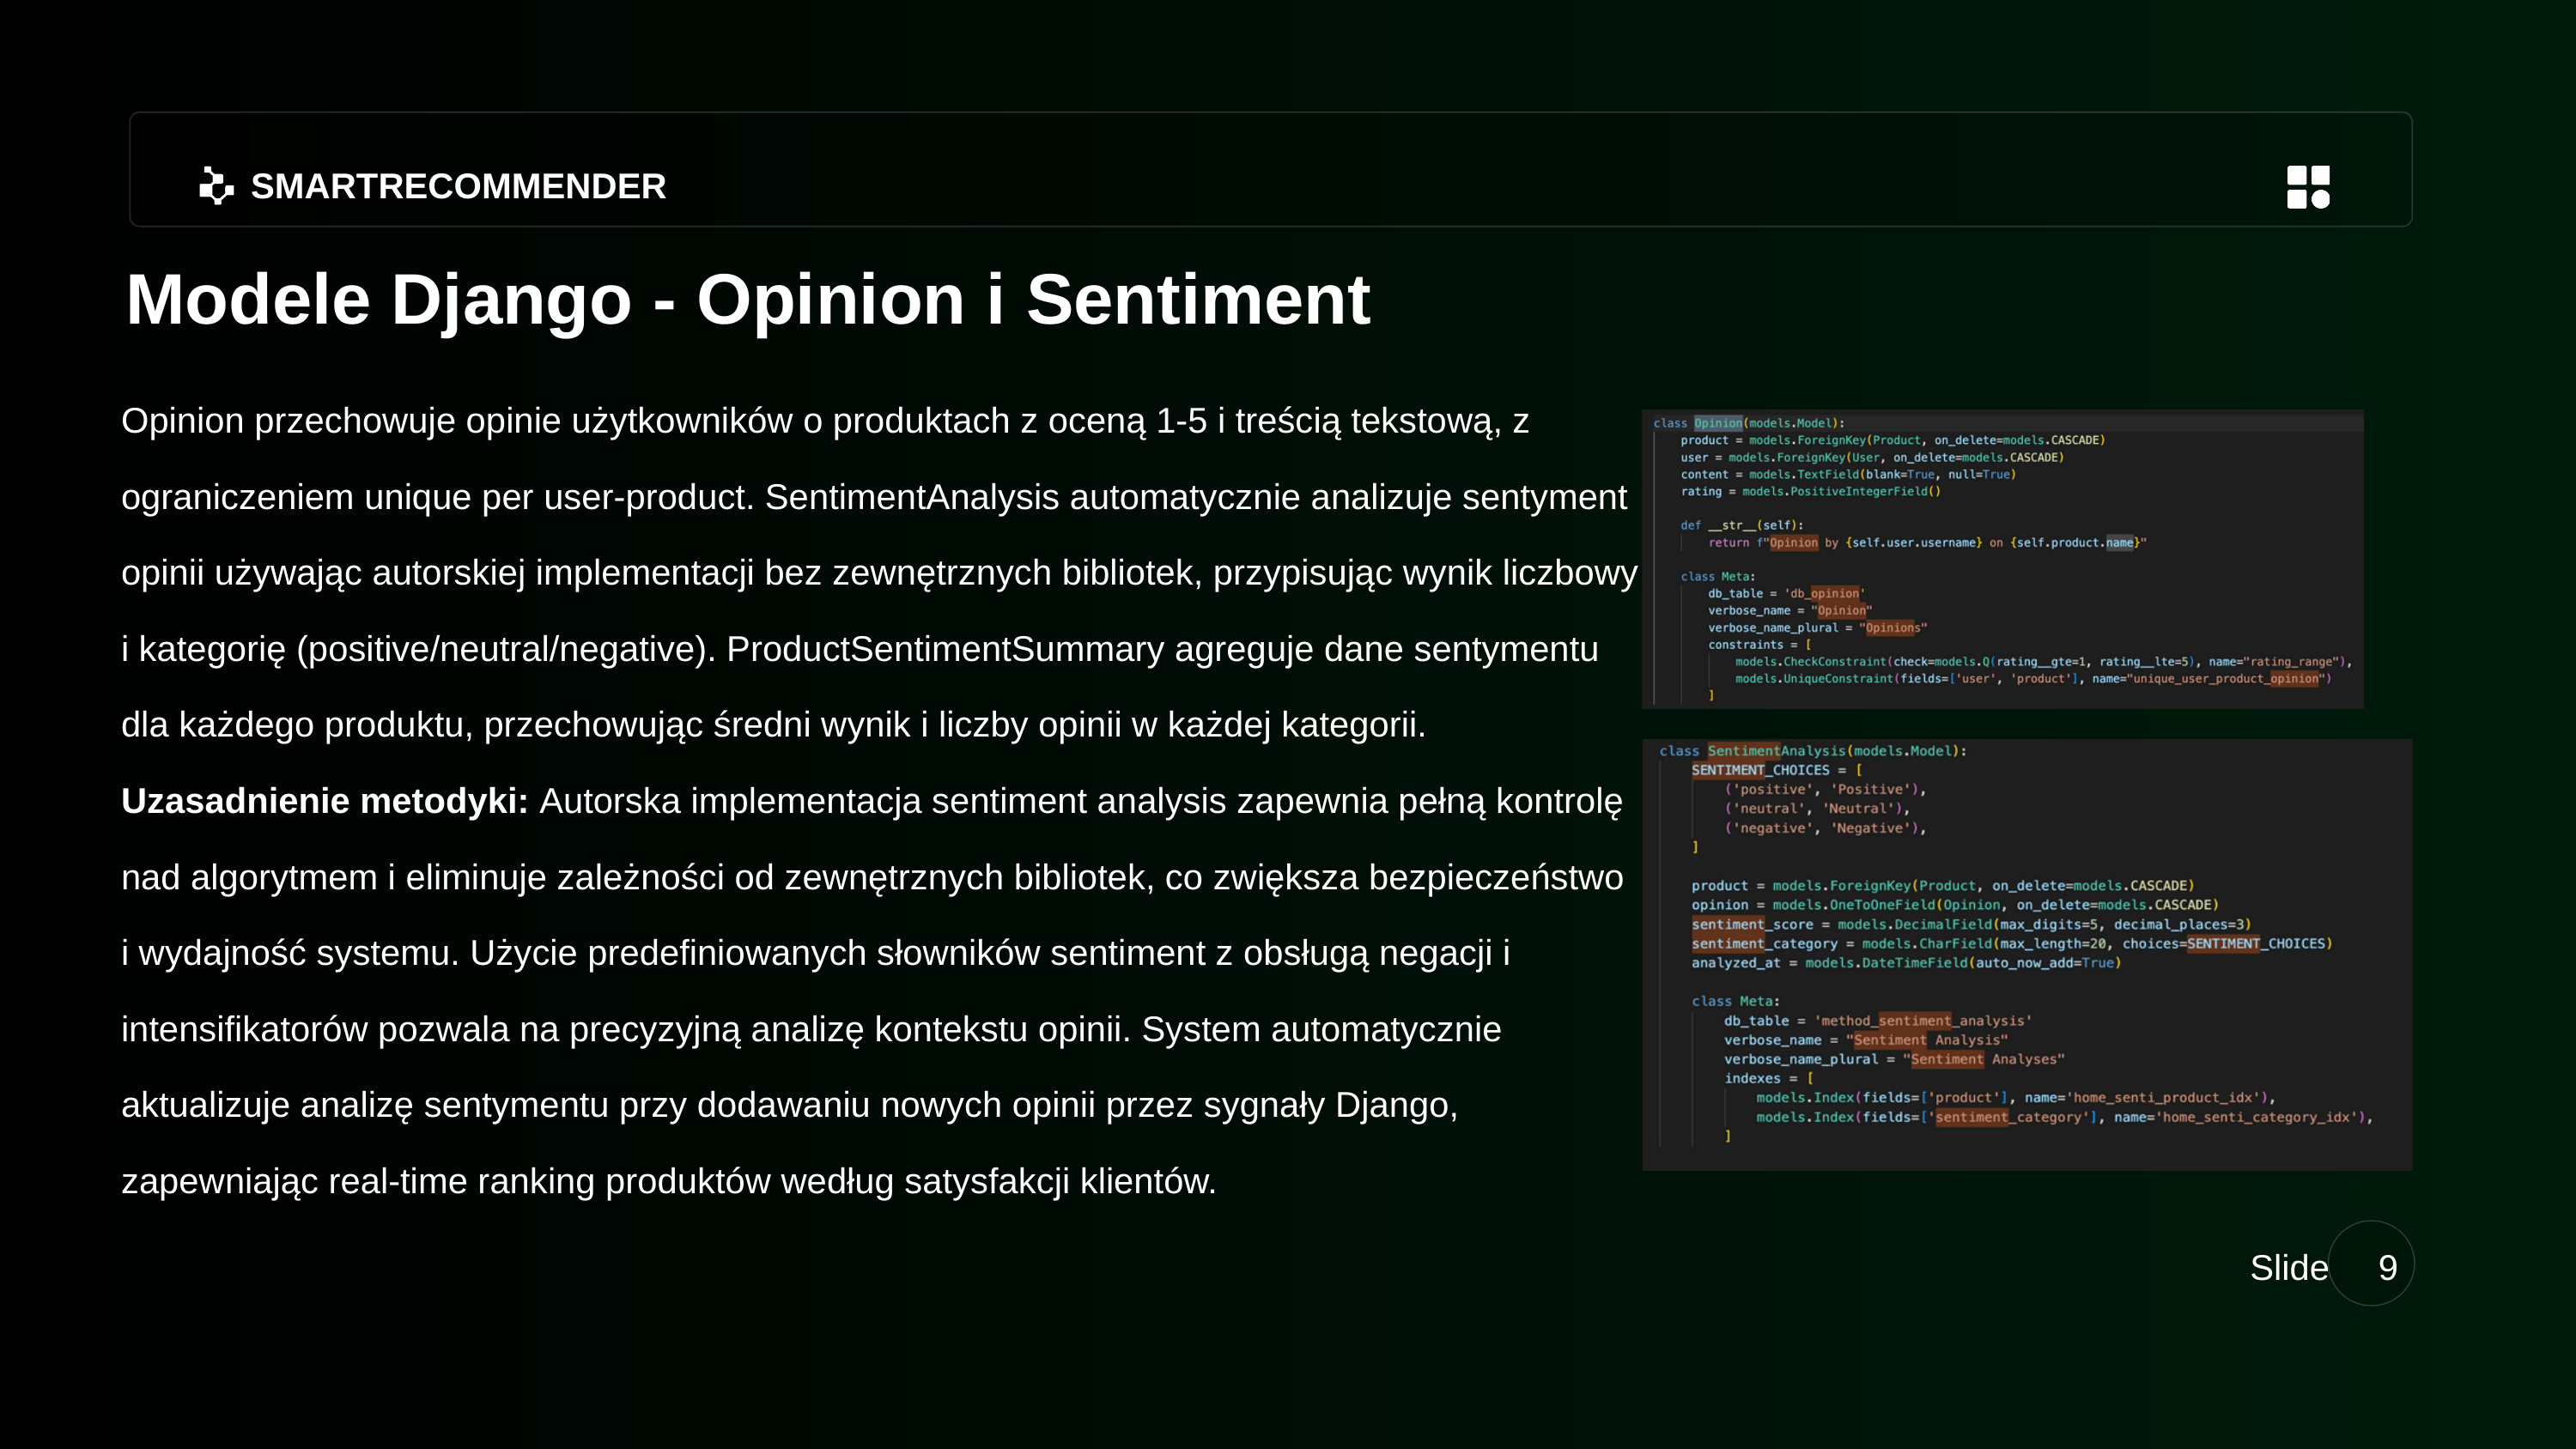

SMARTRECOMMENDER
Modele Django - Opinion i Sentiment
Opinion przechowuje opinie użytkowników o produktach z oceną 1-5 i treścią tekstową, z ograniczeniem unique per user-product. SentimentAnalysis automatycznie analizuje sentyment opinii używając autorskiej implementacji bez zewnętrznych bibliotek, przypisując wynik liczbowy i kategorię (positive/neutral/negative). ProductSentimentSummary agreguje dane sentymentu dla każdego produktu, przechowując średni wynik i liczby opinii w każdej kategorii.
Uzasadnienie metodyki: Autorska implementacja sentiment analysis zapewnia pełną kontrolę nad algorytmem i eliminuje zależności od zewnętrznych bibliotek, co zwiększa bezpieczeństwo i wydajność systemu. Użycie predefiniowanych słowników sentiment z obsługą negacji i intensifikatorów pozwala na precyzyjną analizę kontekstu opinii. System automatycznie aktualizuje analizę sentymentu przy dodawaniu nowych opinii przez sygnały Django, zapewniając real-time ranking produktów według satysfakcji klientów.

Slide
9